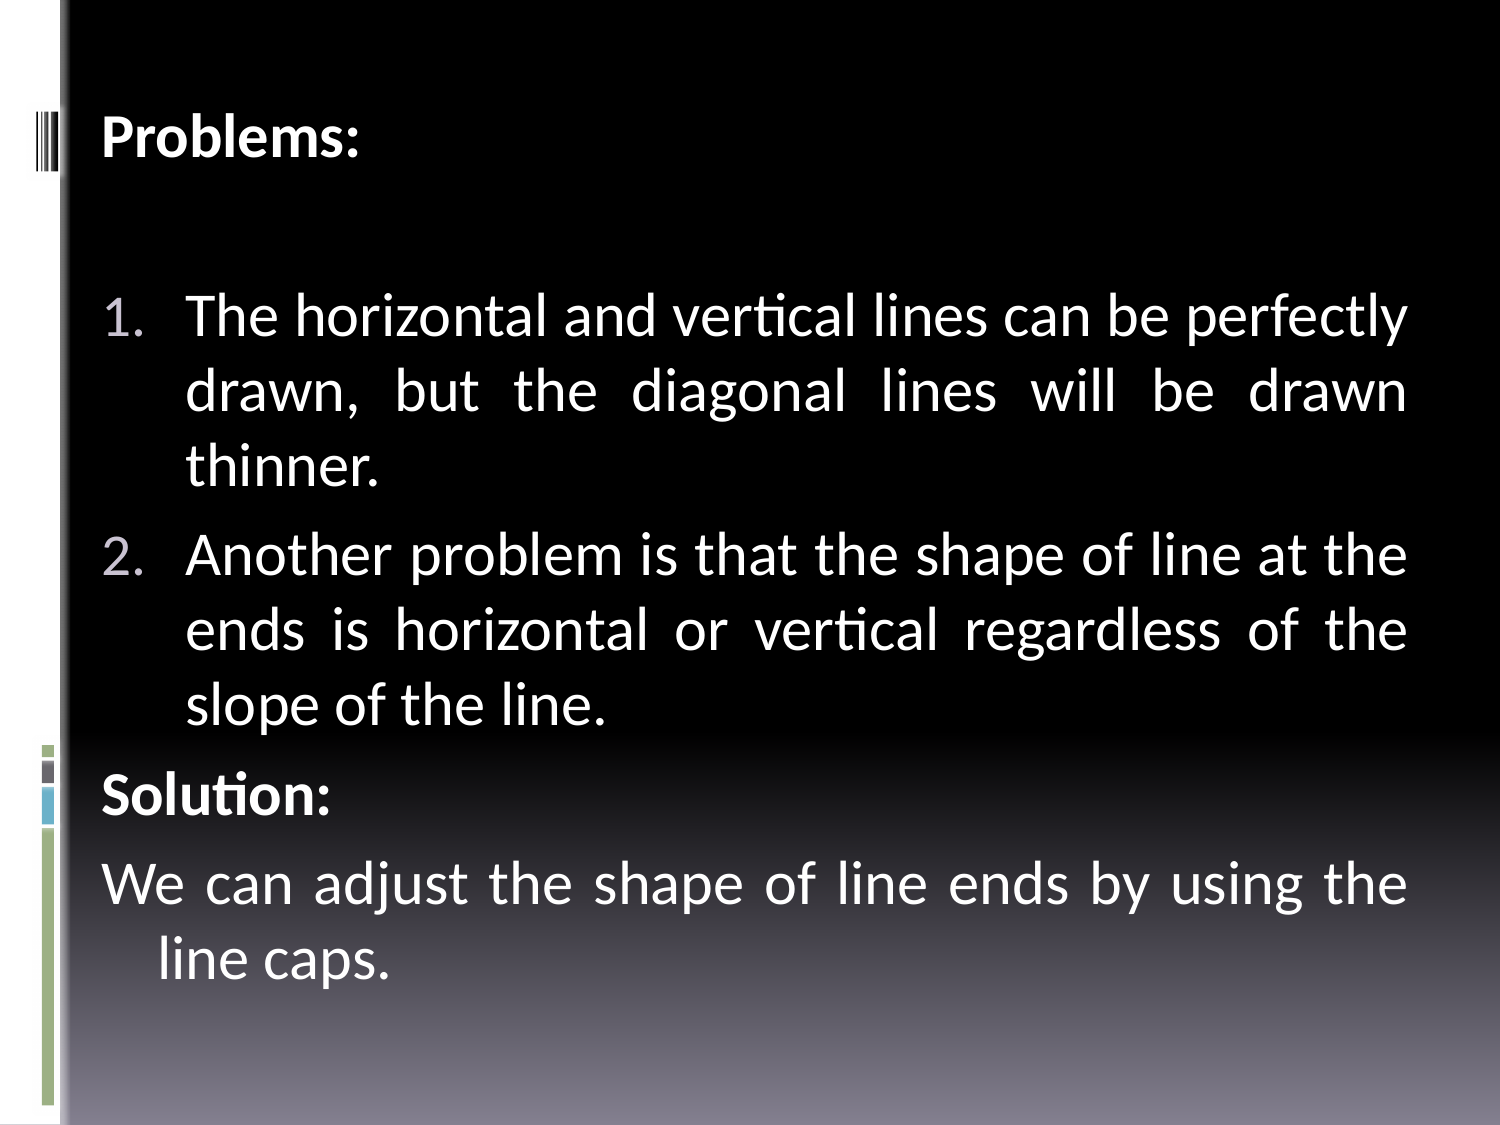

Problems:

The horizontal and vertical lines can be perfectly drawn, but the diagonal lines will be drawn thinner.
Another problem is that the shape of line at the ends is horizontal or vertical regardless of the slope of the line.
Solution:
We can adjust the shape of line ends by using the line caps.